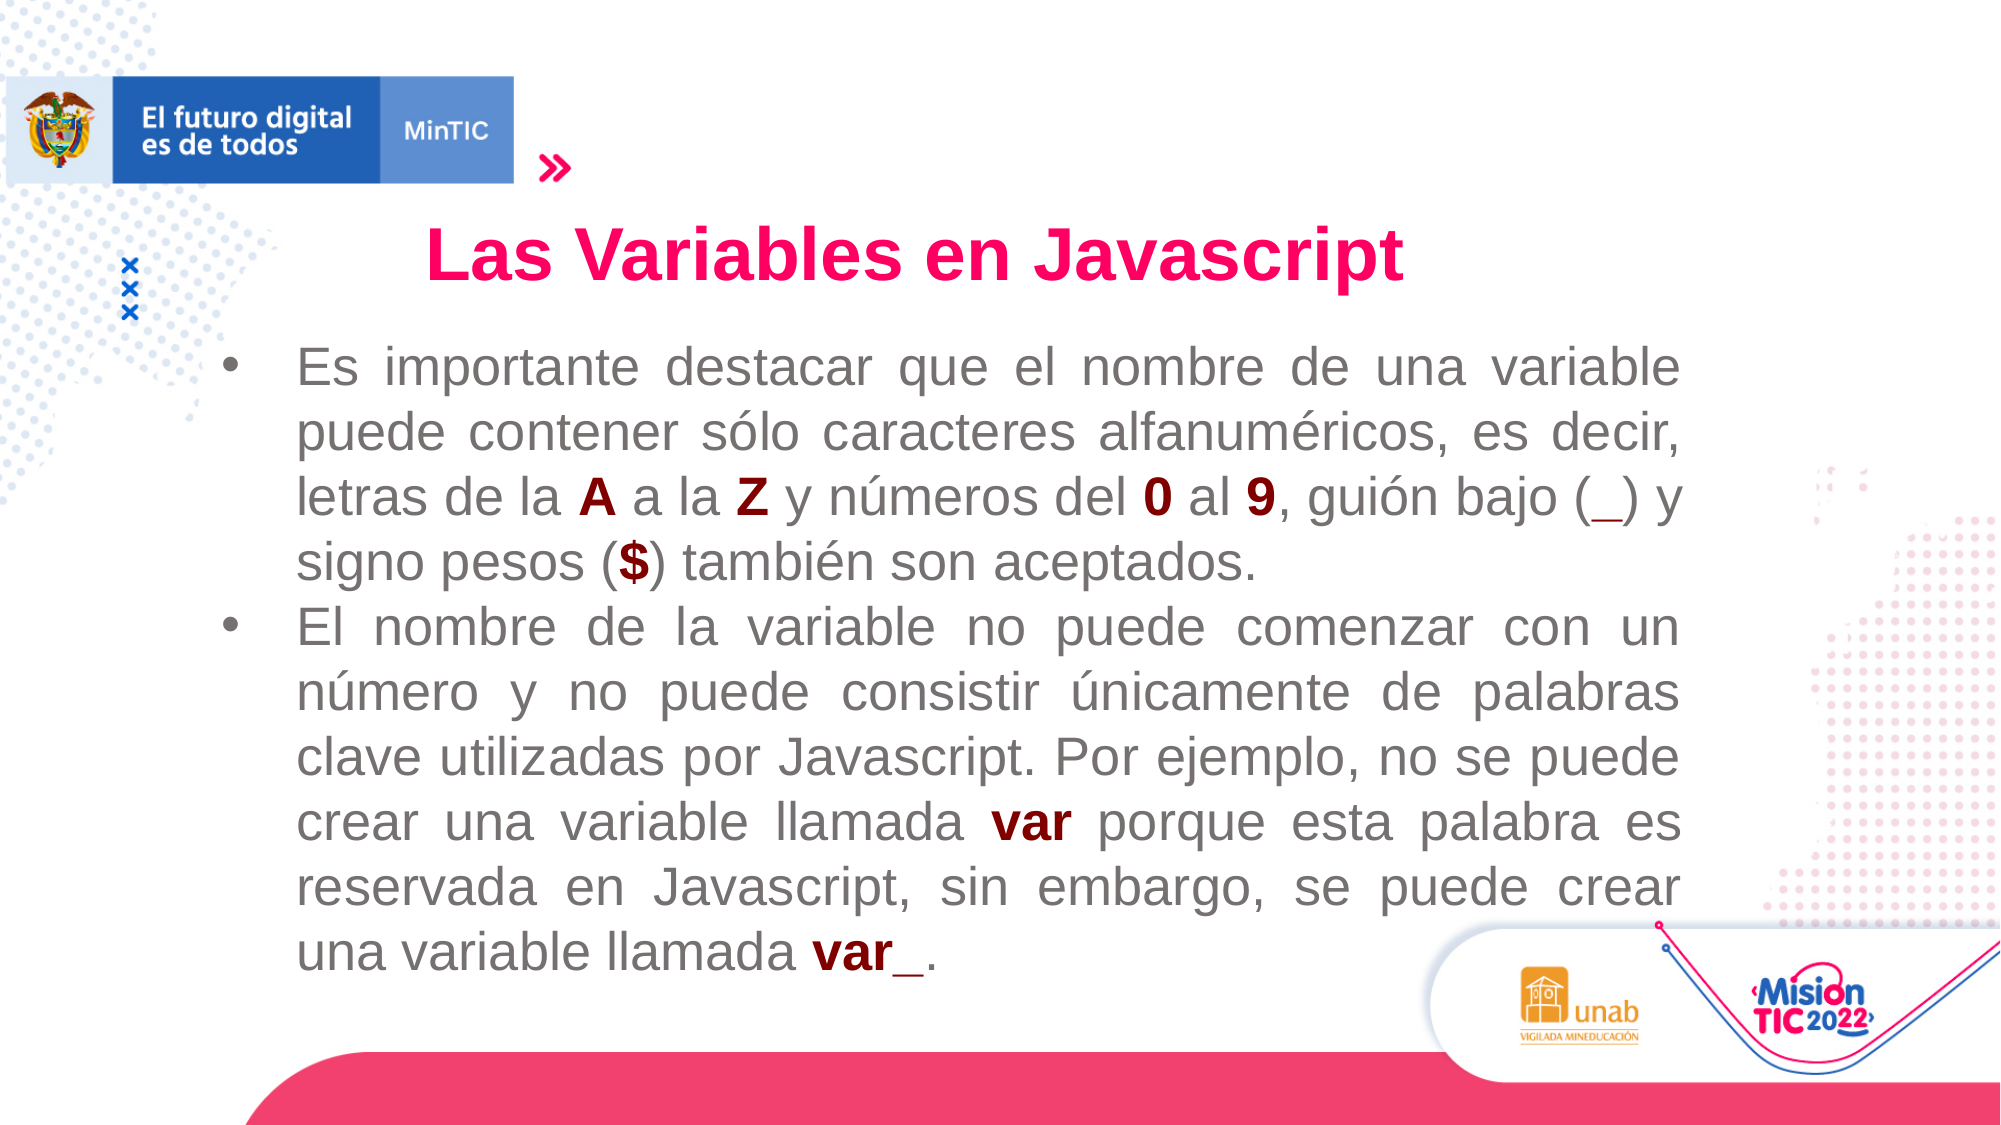

Las Variables en Javascript
Es importante destacar que el nombre de una variable puede contener sólo caracteres alfanuméricos, es decir, letras de la A a la Z y números del 0 al 9, guión bajo (_) y signo pesos ($) también son aceptados.
El nombre de la variable no puede comenzar con un número y no puede consistir únicamente de palabras clave utilizadas por Javascript. Por ejemplo, no se puede crear una variable llamada var porque esta palabra es reservada en Javascript, sin embargo, se puede crear una variable llamada var_.